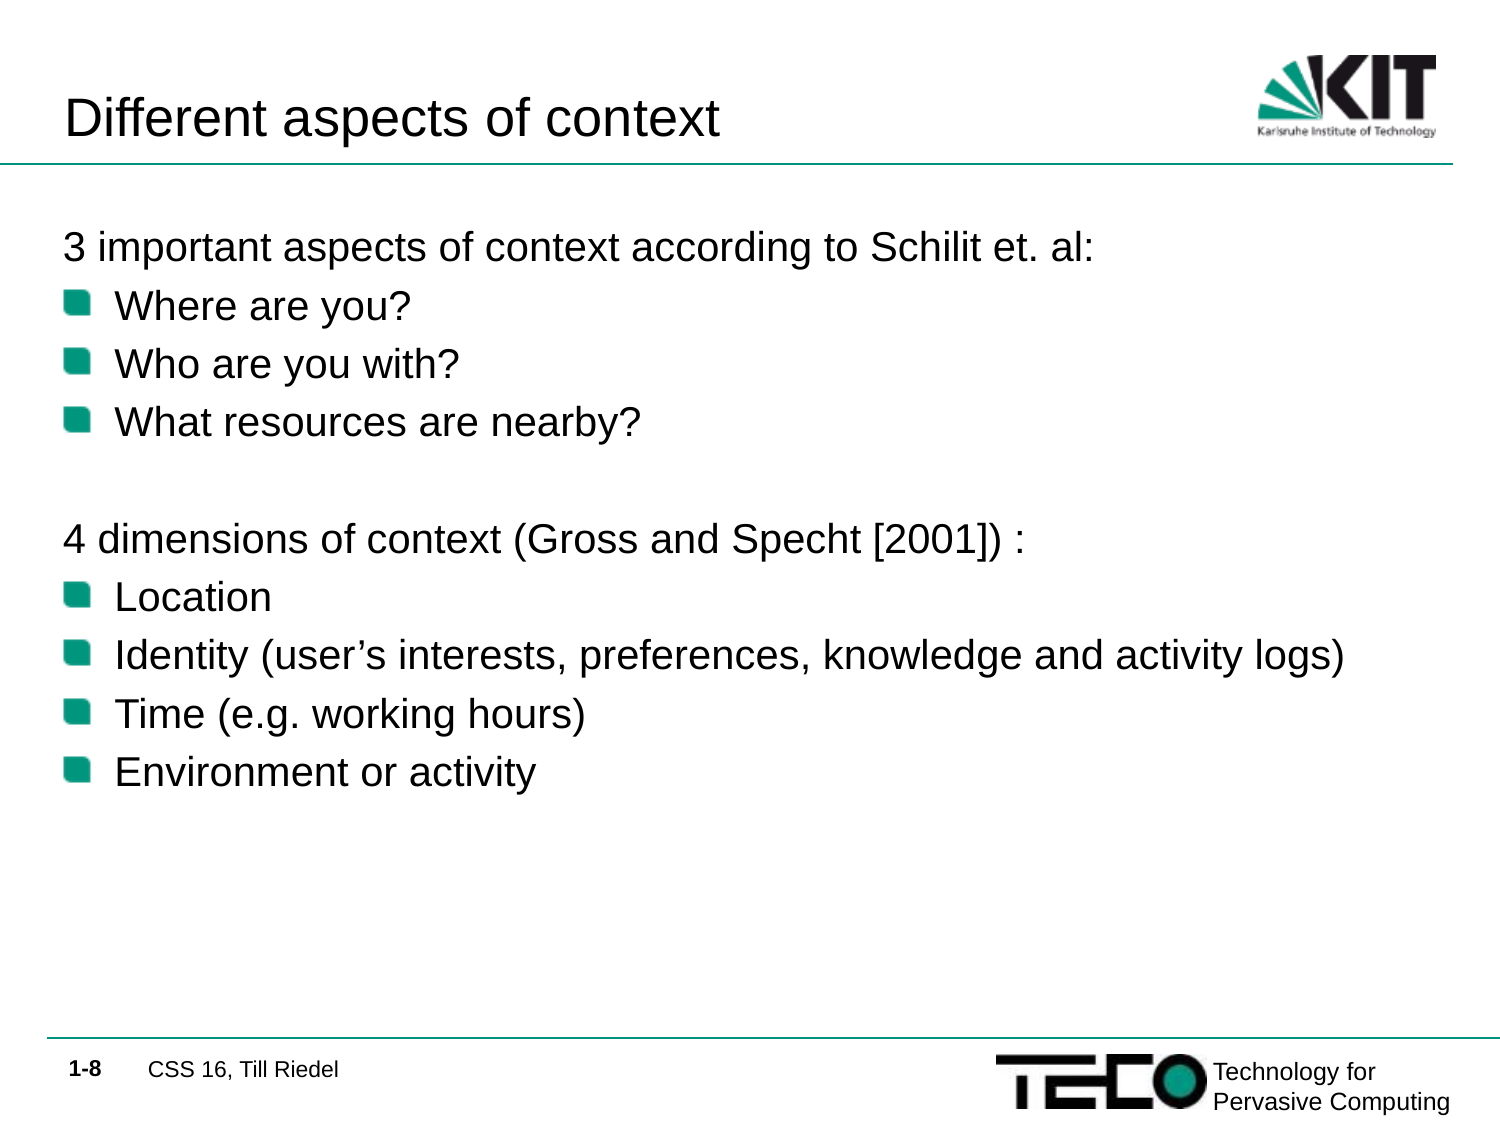

# Different aspects of context
3 important aspects of context according to Schilit et. al:
Where are you?
Who are you with?
What resources are nearby?

4 dimensions of context (Gross and Specht [2001]) :
Location
Identity (user’s interests, preferences, knowledge and activity logs)
Time (e.g. working hours)
Environment or activity